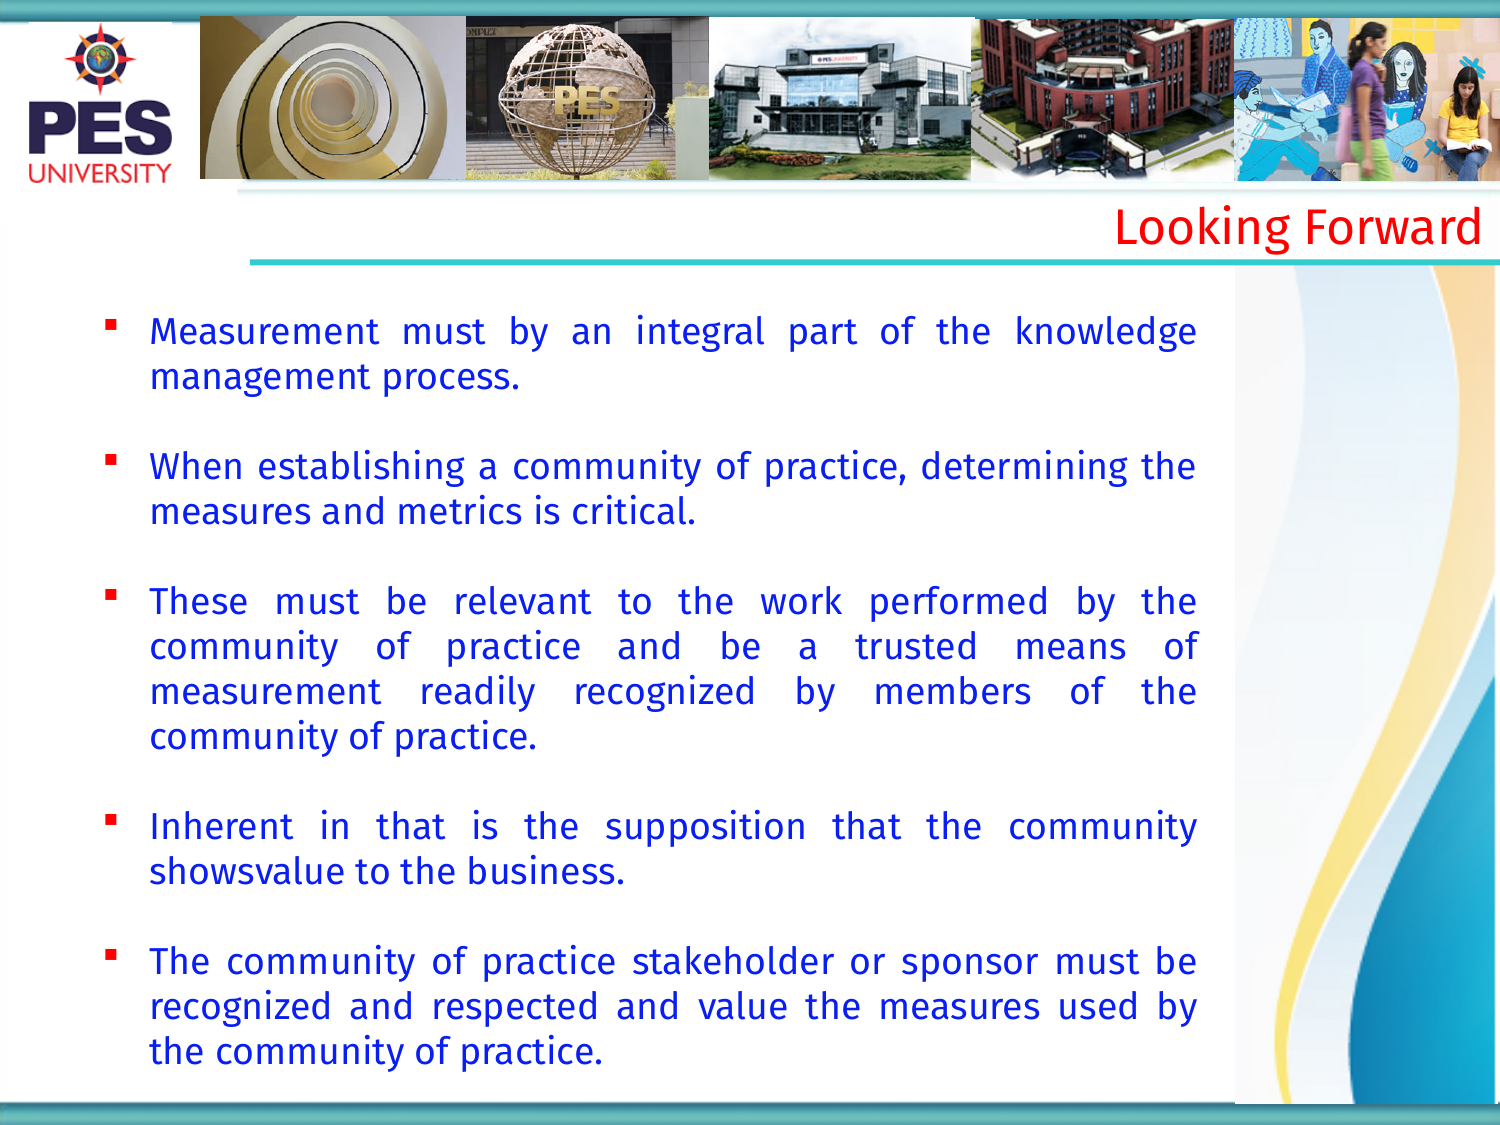

Looking Forward

Measurement must by an integral part of the knowledge management process.

When establishing a community of practice, determining the measures and metrics is critical.

These must be relevant to the work performed by the community of practice and be a trusted means of measurement readily recognized by members of the community of practice.

Inherent in that is the supposition that the community showsvalue to the business.

The community of practice stakeholder or sponsor must be recognized and respected and value the measures used by the community of practice.